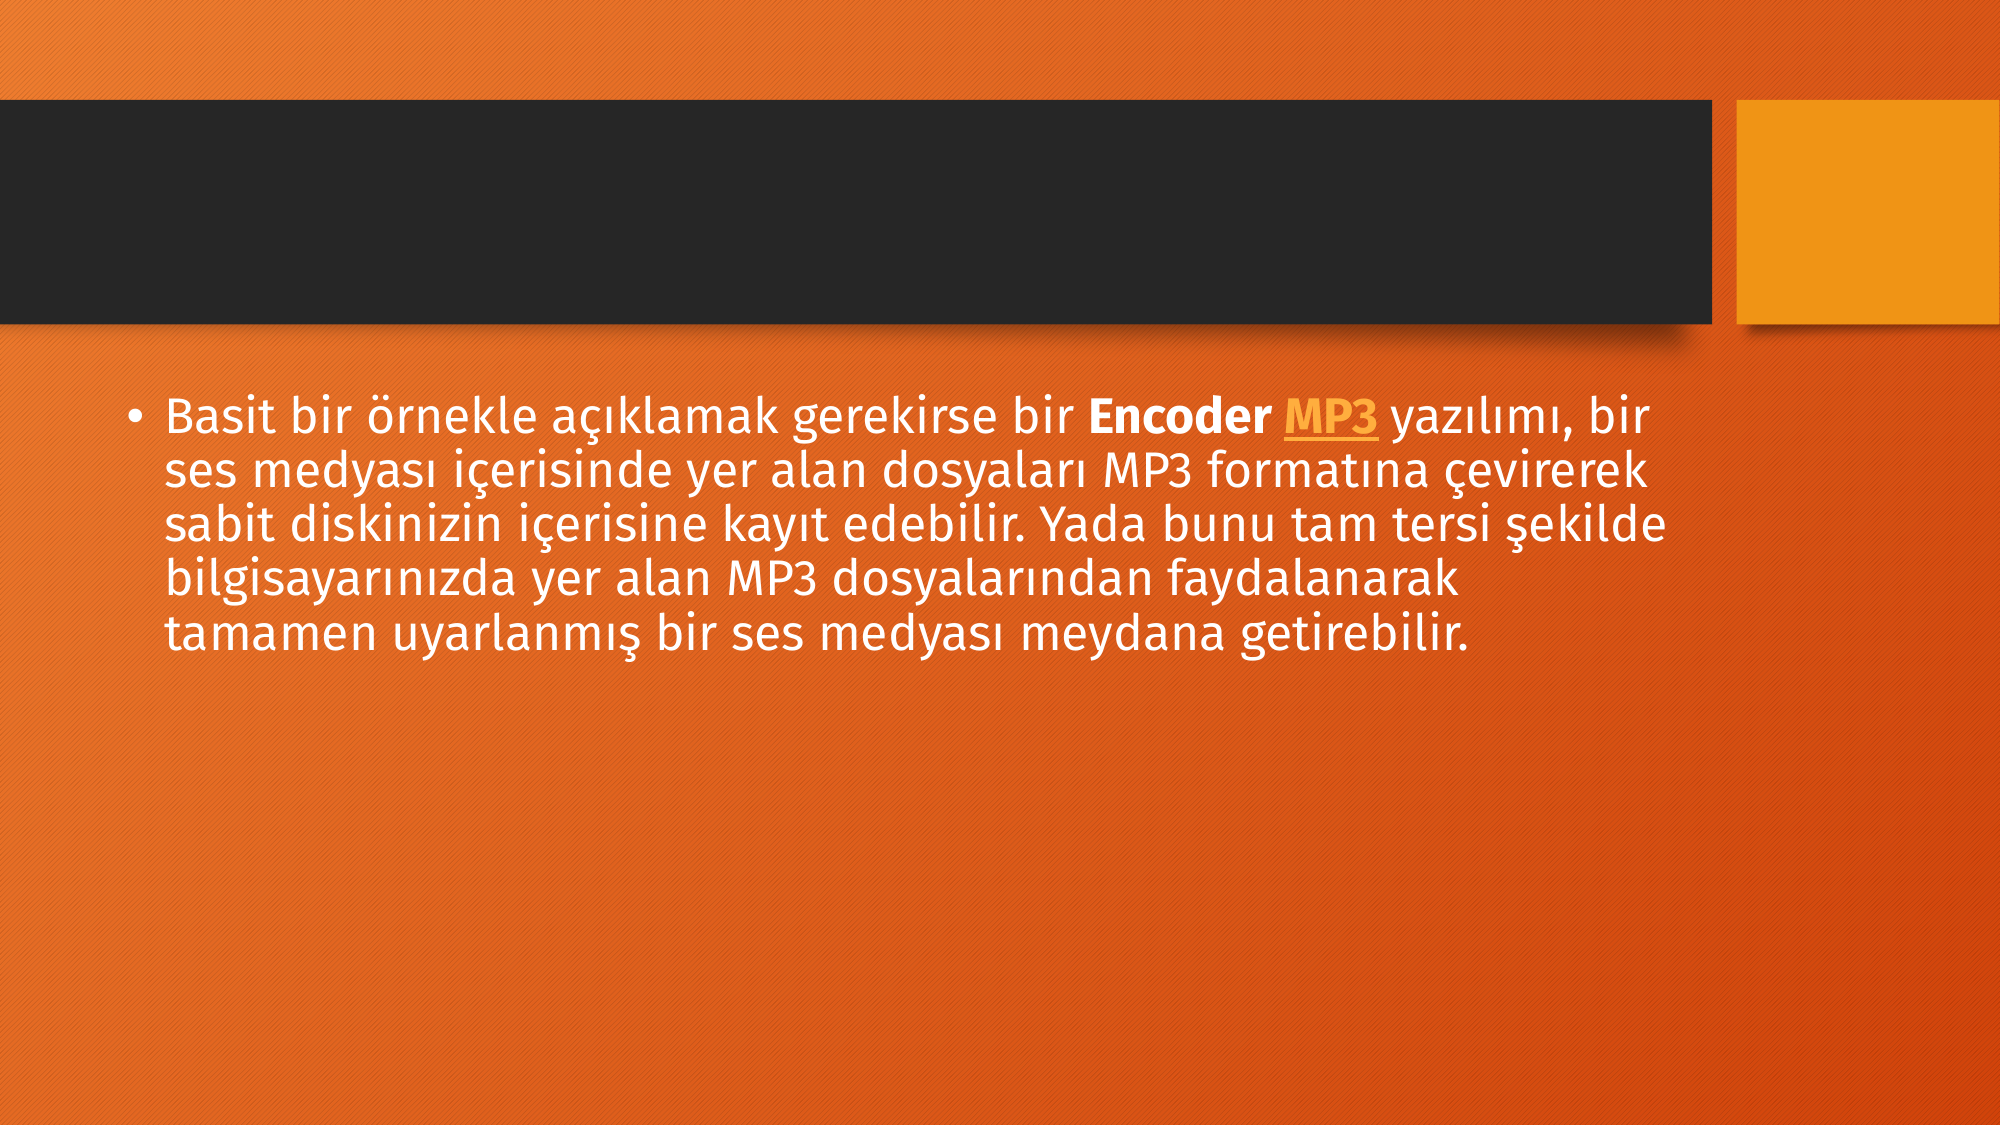

Basit bir örnekle açıklamak gerekirse bir Encoder MP3 yazılımı, bir ses medyası içerisinde yer alan dosyaları MP3 formatına çevirerek sabit diskinizin içerisine kayıt edebilir. Yada bunu tam tersi şekilde bilgisayarınızda yer alan MP3 dosyalarından faydalanarak tamamen uyarlanmış bir ses medyası meydana getirebilir.